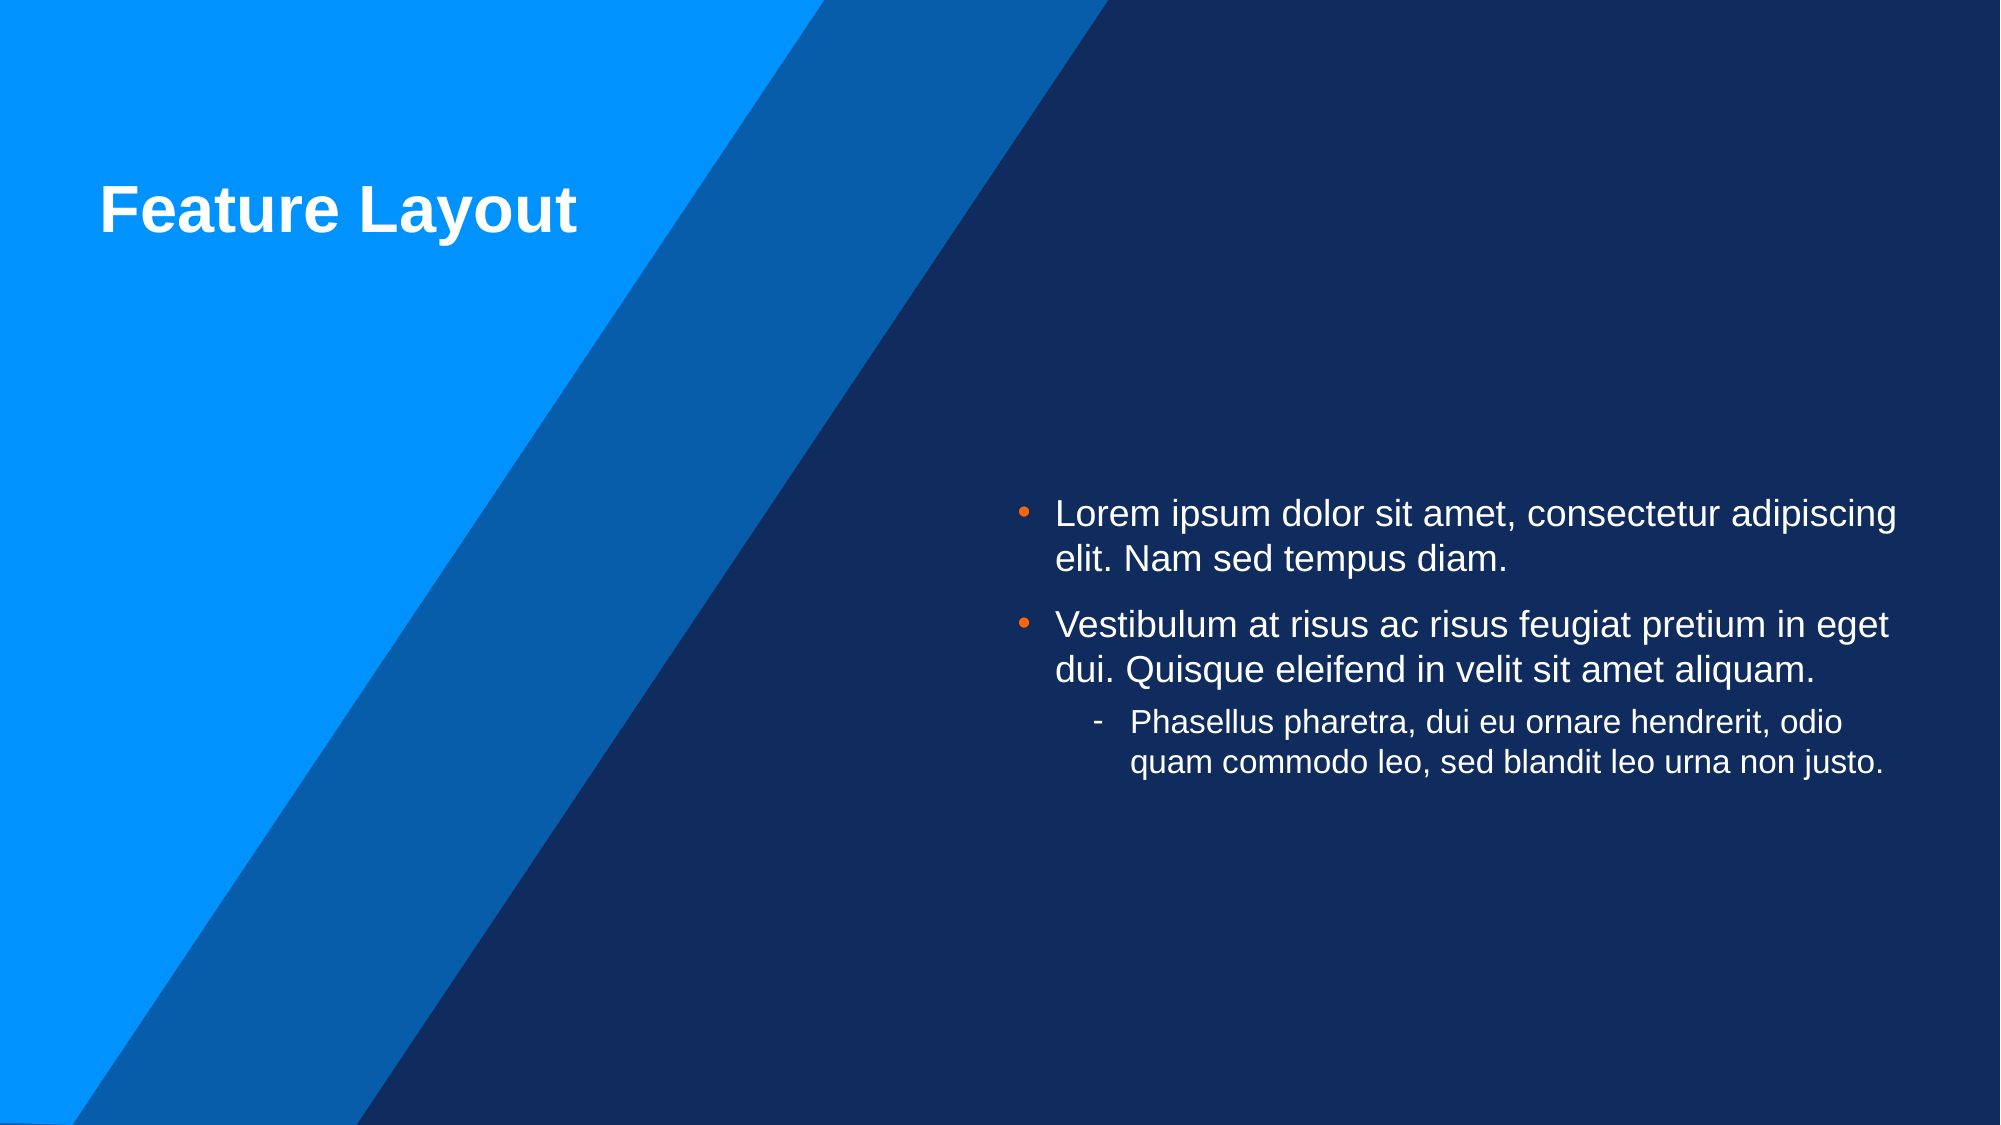

# Feature Layout
Lorem ipsum dolor sit amet, consectetur adipiscing elit. Nam sed tempus diam.
Vestibulum at risus ac risus feugiat pretium in eget dui. Quisque eleifend in velit sit amet aliquam.
Phasellus pharetra, dui eu ornare hendrerit, odio quam commodo leo, sed blandit leo urna non justo.